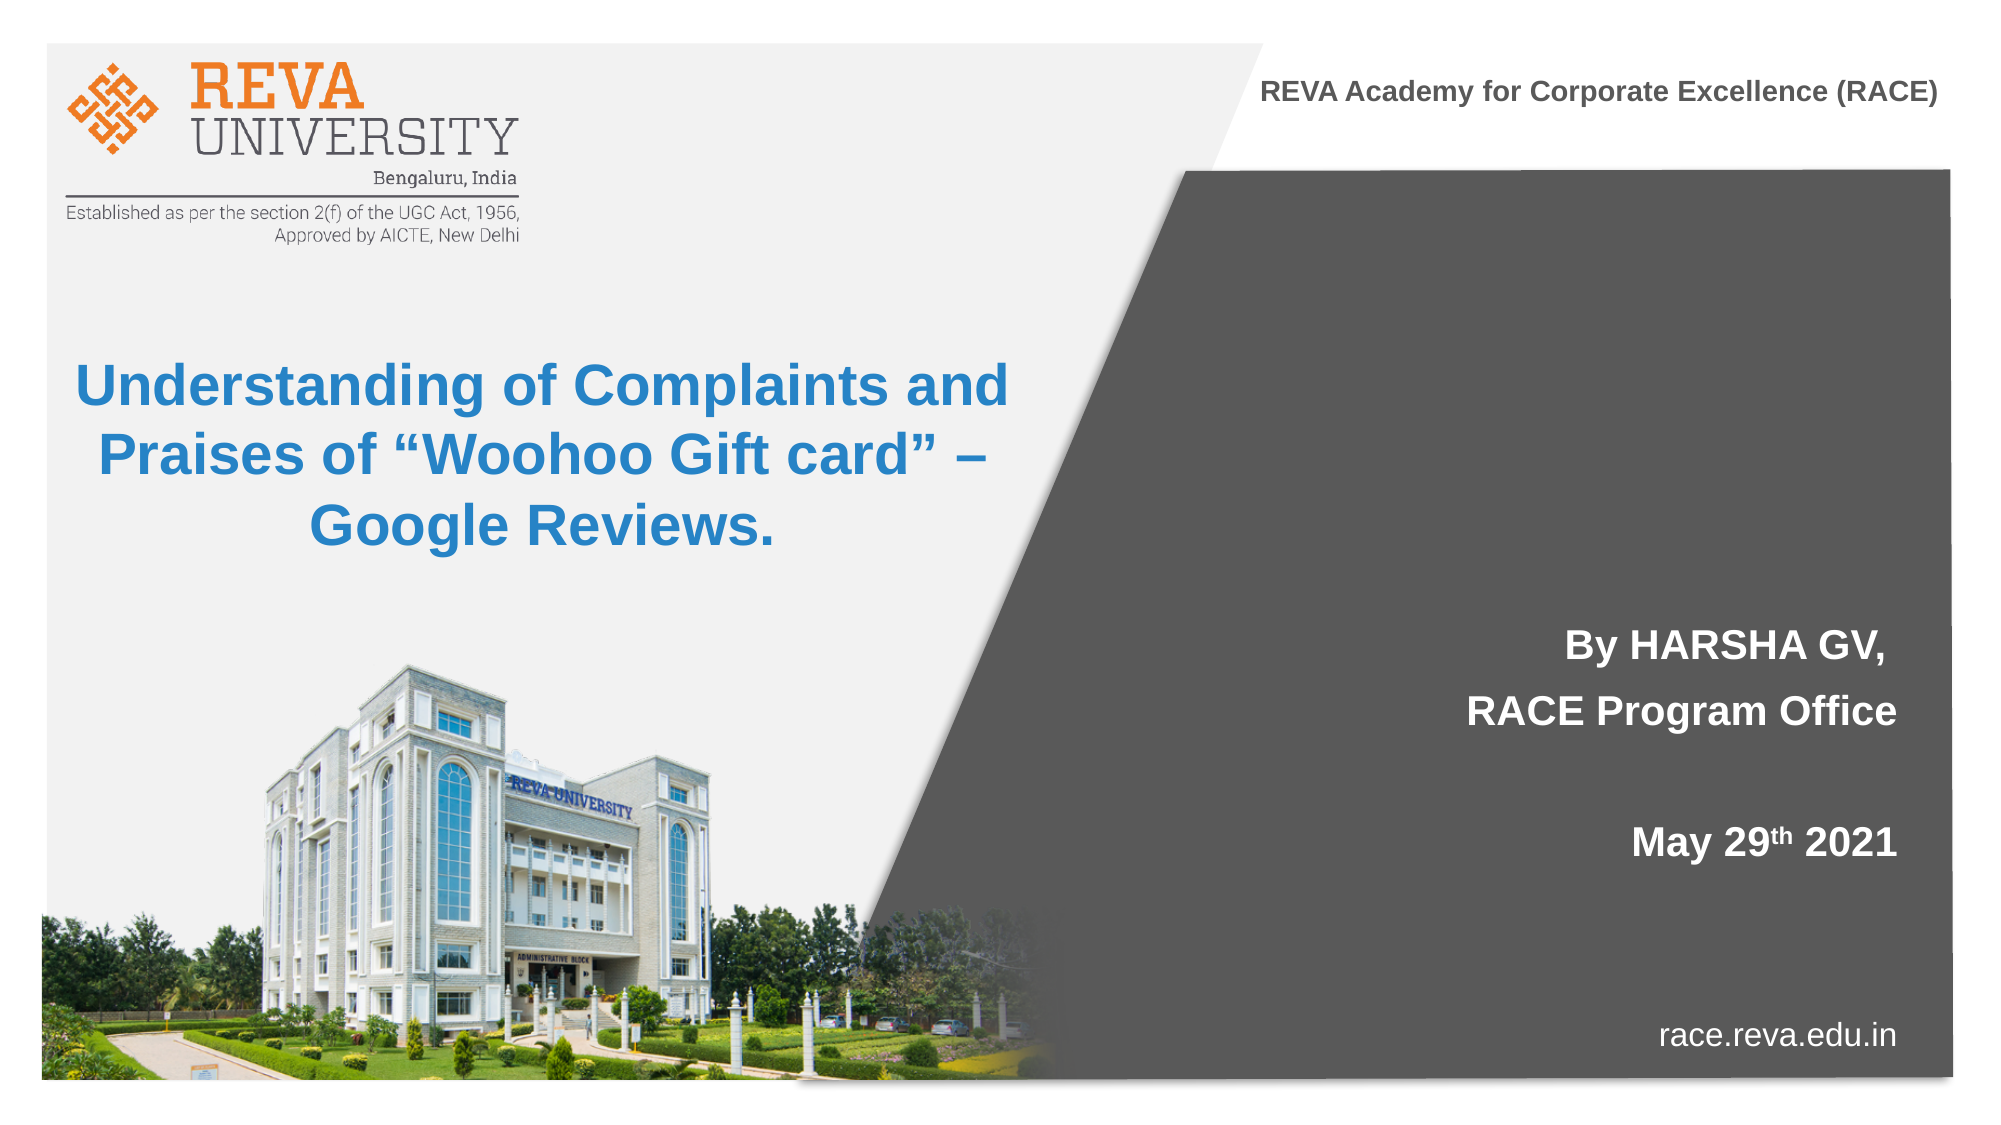

REVA Academy for Corporate Excellence (RACE)
# Understanding of Complaints and Praises of “Woohoo Gift card” – Google Reviews.
By HARSHA GV,
RACE Program Office

May 29th 2021
race.reva.edu.in